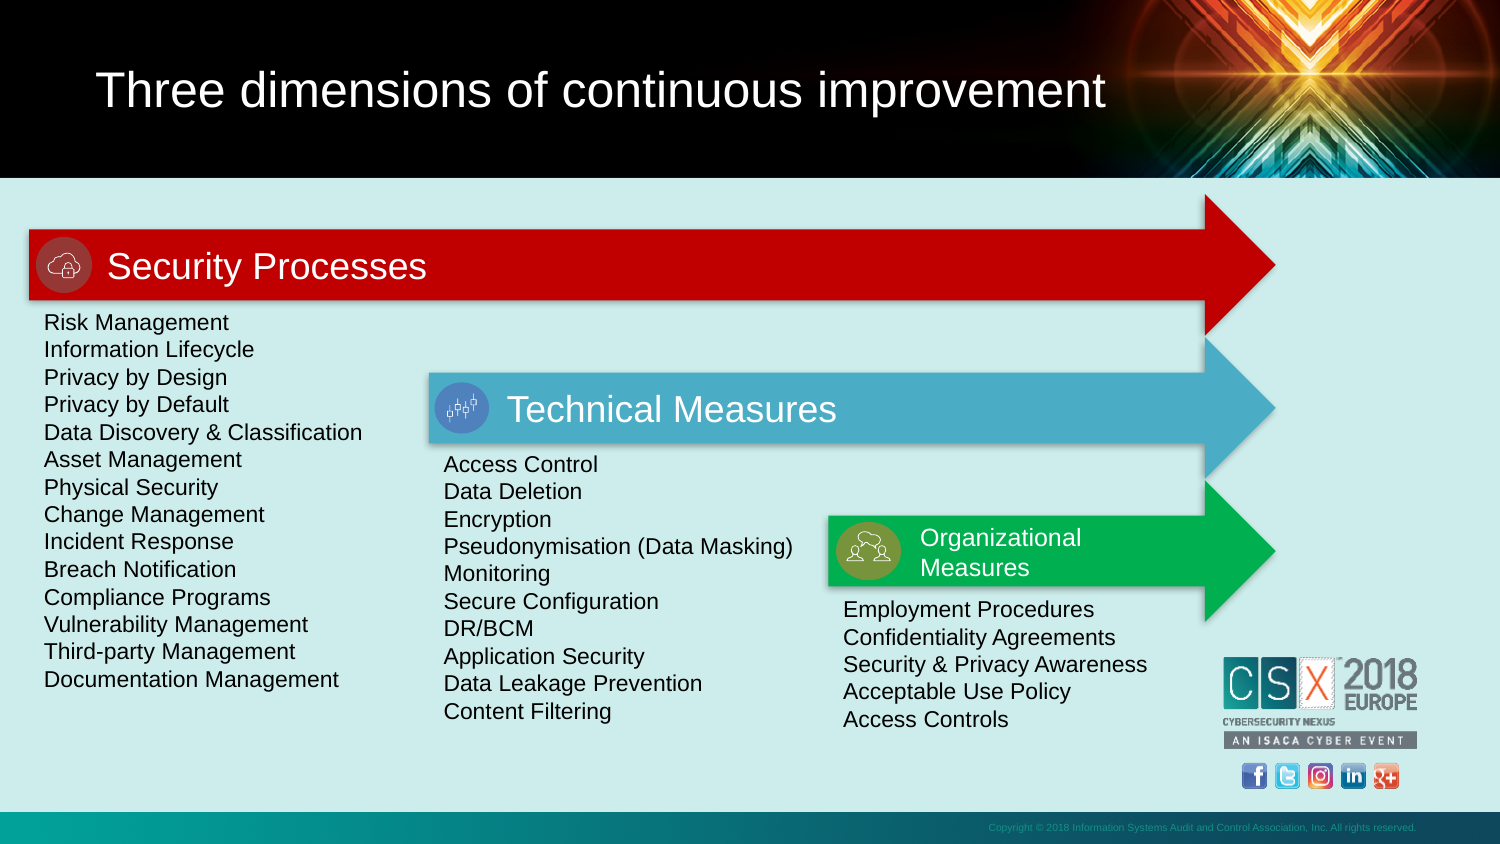

Three dimensions of continuous improvement
      Security Processes

Risk Management
Information Lifecycle
Privacy by Design
Privacy by Default
Data Discovery & Classification
Asset Management
Physical Security
Change Management
Incident Response
Breach Notification
Compliance Programs
Vulnerability Management
Third-party Management
Documentation Management
      Technical Measures

Access Control
Data Deletion
Encryption
Pseudonymisation (Data Masking)
Monitoring
Secure Configuration
DR/BCM
Application Security
Data Leakage Prevention
Content Filtering
           Organizational
           Measures

Employment Procedures
Confidentiality Agreements
Security & Privacy Awareness
Acceptable Use Policy
Access Controls